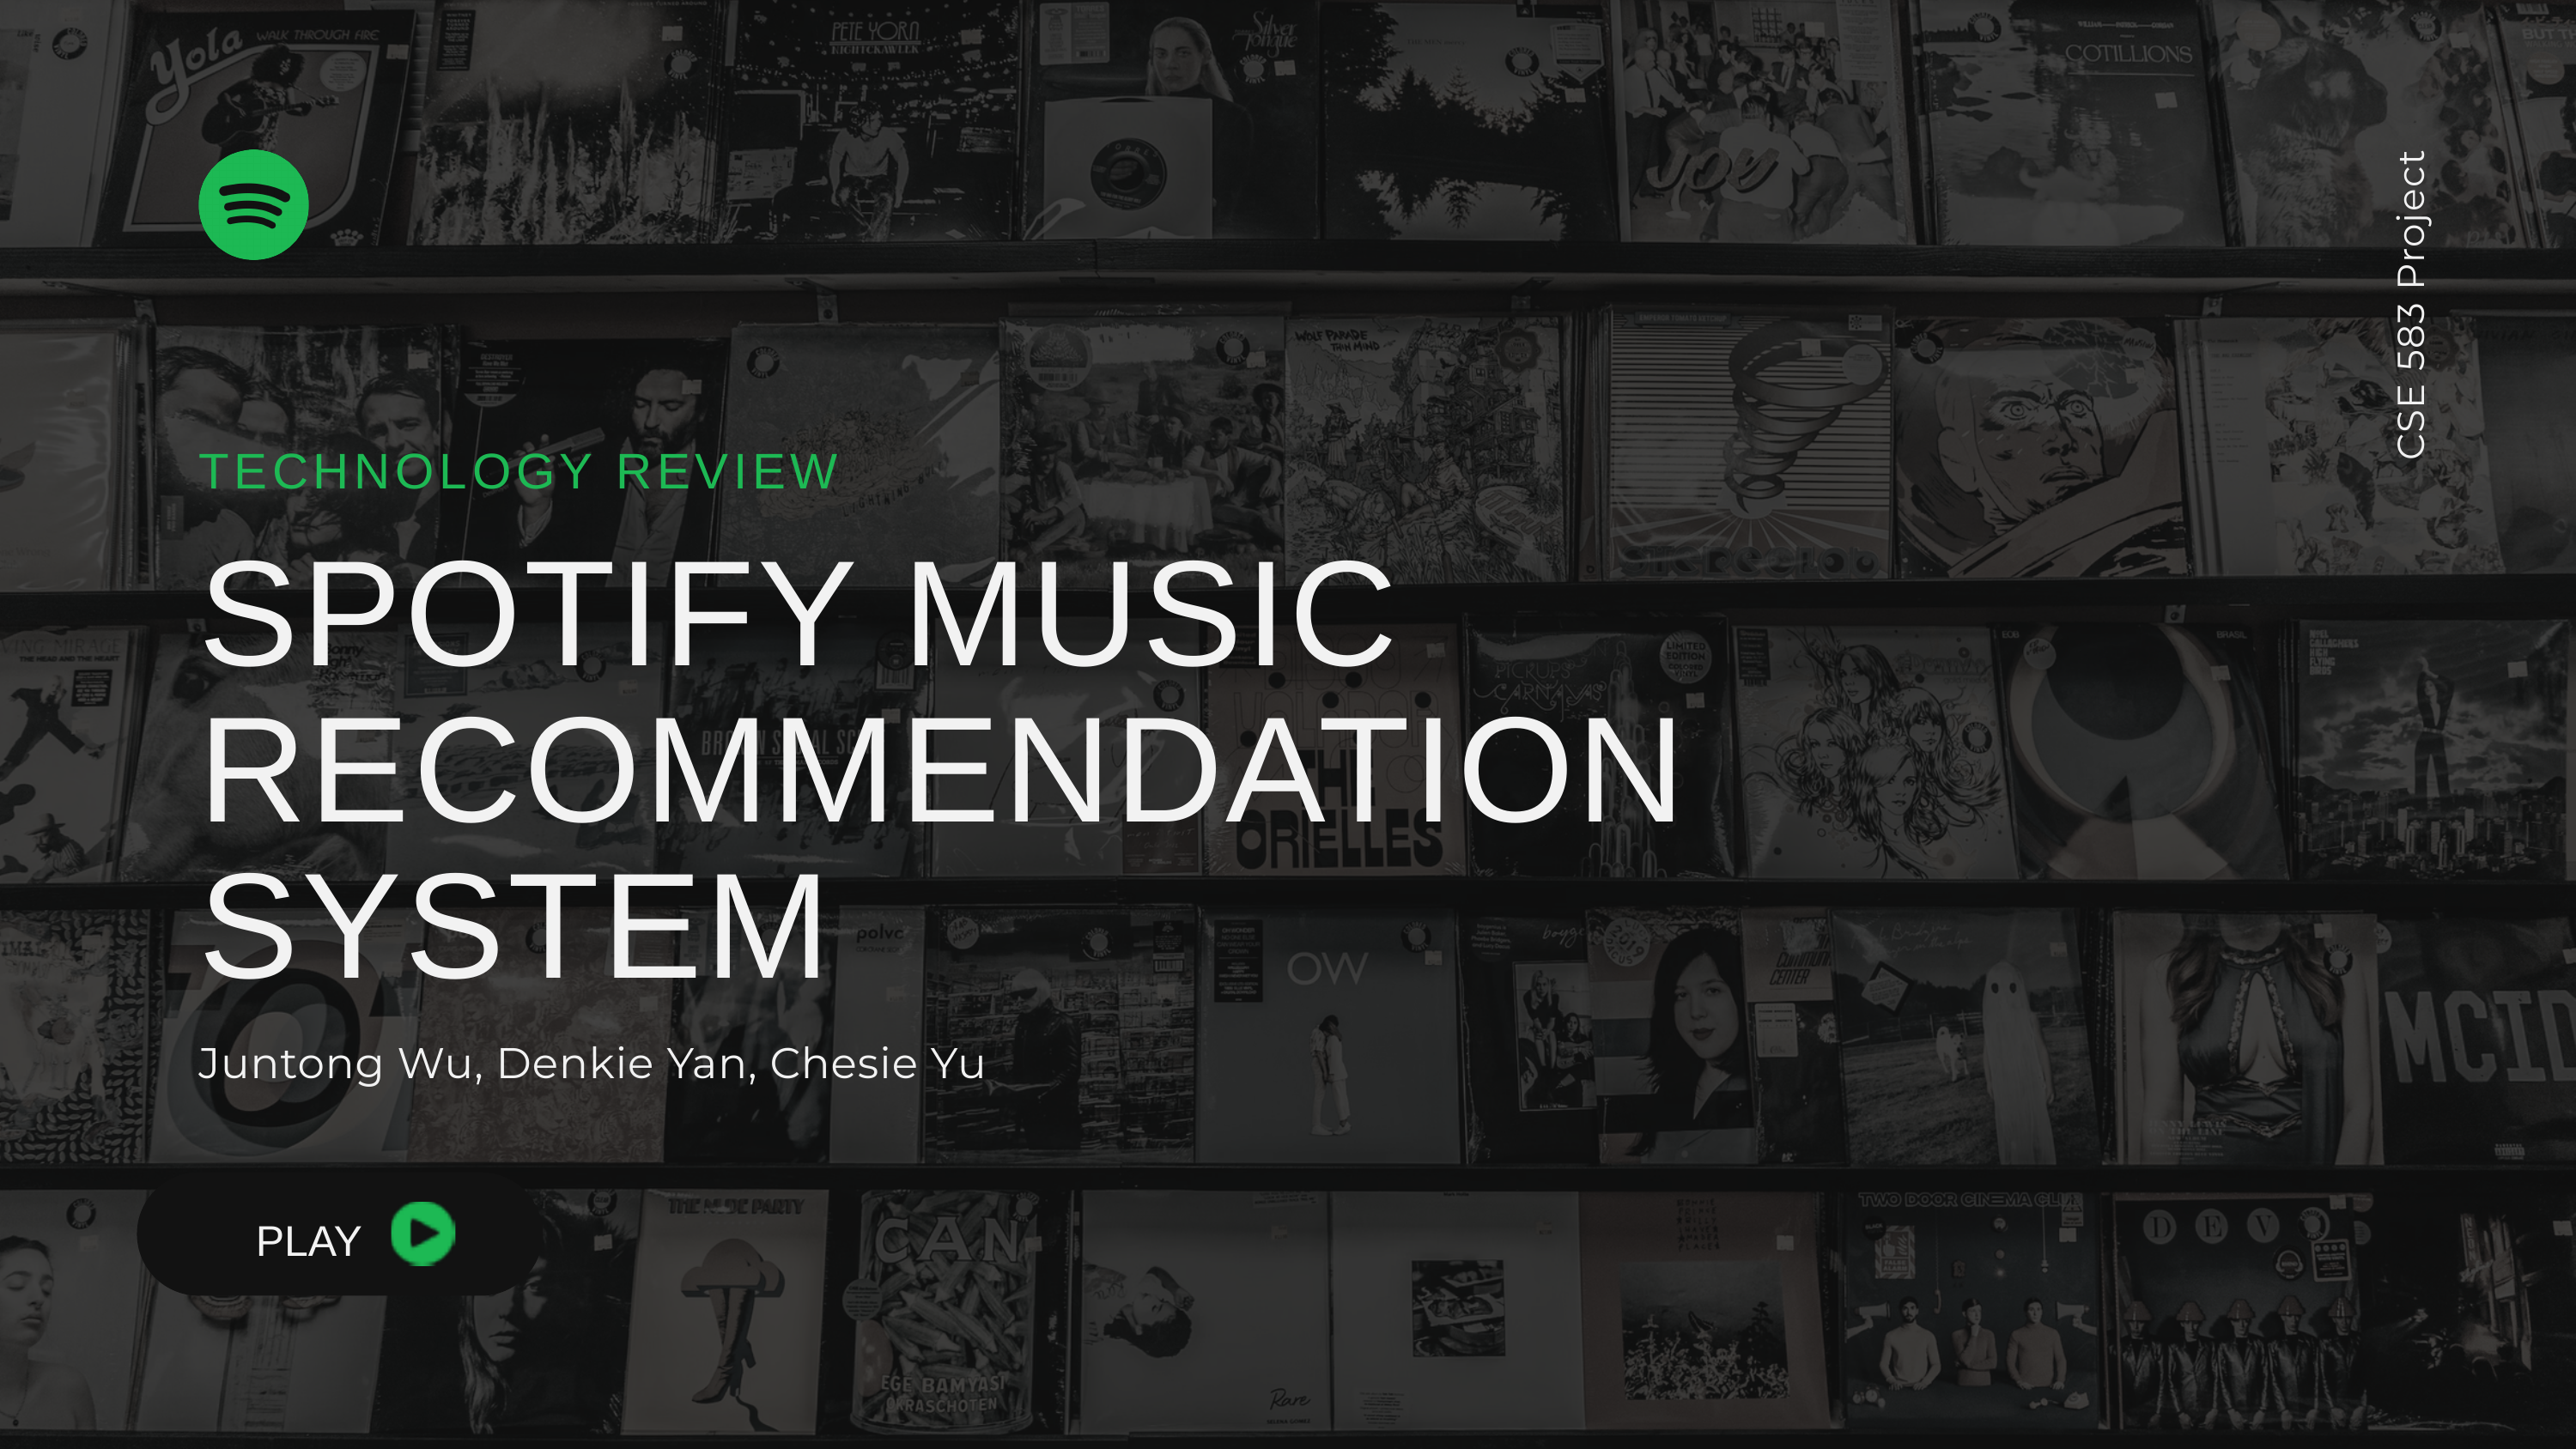

TECHNOLOGY REVIEW
CSE 583 Project
SPOTIFY MUSIC RECOMMENDATION SYSTEM
Juntong Wu, Denkie Yan, Chesie Yu

PLAY